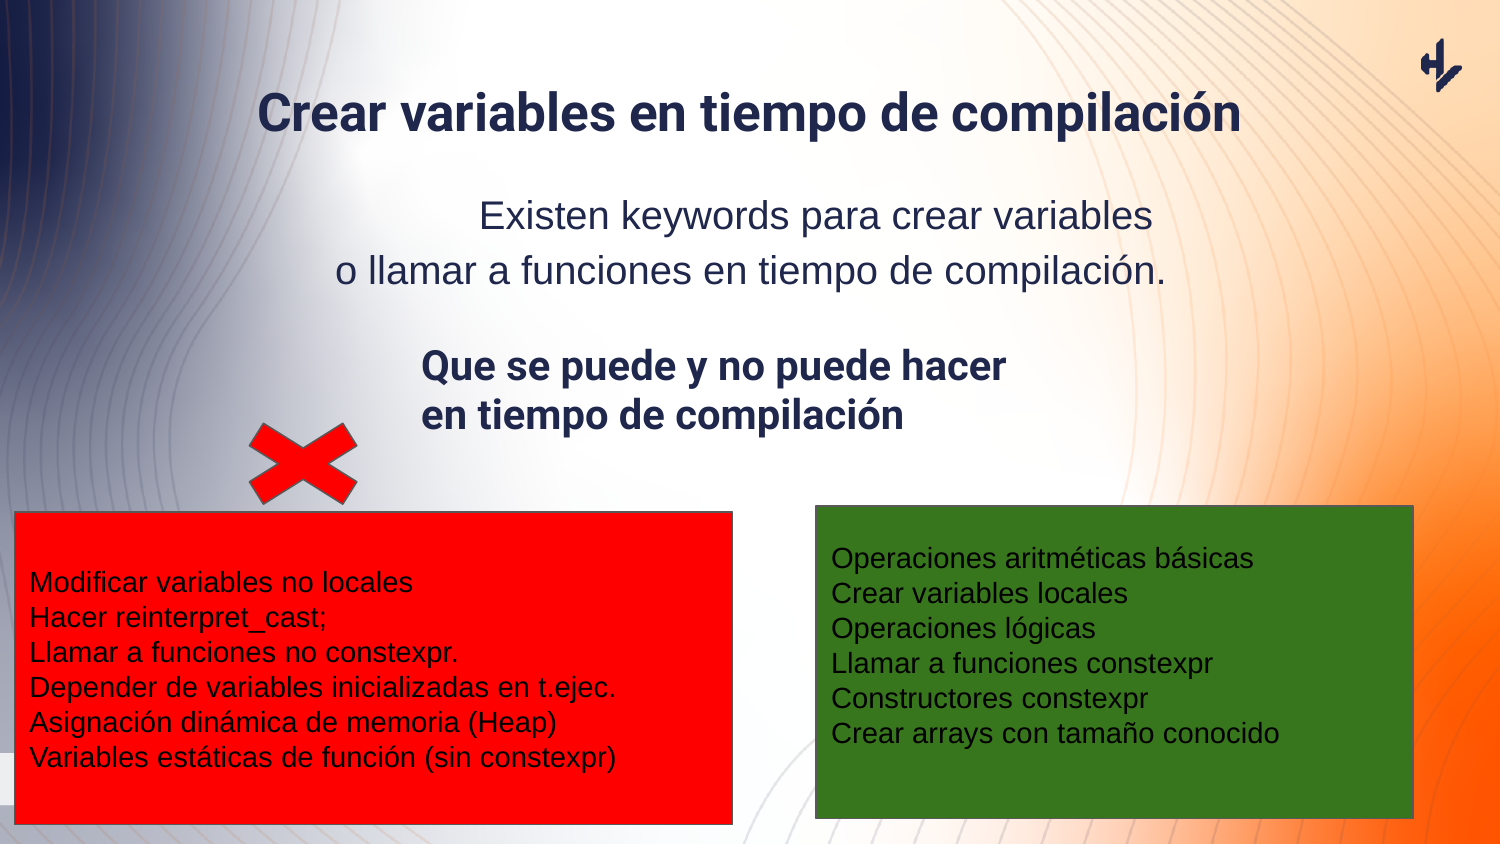

# Crear variables en tiempo de compilación
	Existen keywords para crear variables o llamar a funciones en tiempo de compilación.
Que se puede y no puede hacer en tiempo de compilación

Operaciones aritméticas básicas
Crear variables locales
Operaciones lógicas
Llamar a funciones constexpr
Constructores constexpr
Crear arrays con tamaño conocido

Modificar variables no locales
Hacer reinterpret_cast;
Llamar a funciones no constexpr.
Depender de variables inicializadas en t.ejec.
Asignación dinámica de memoria (Heap)
Variables estáticas de función (sin constexpr)